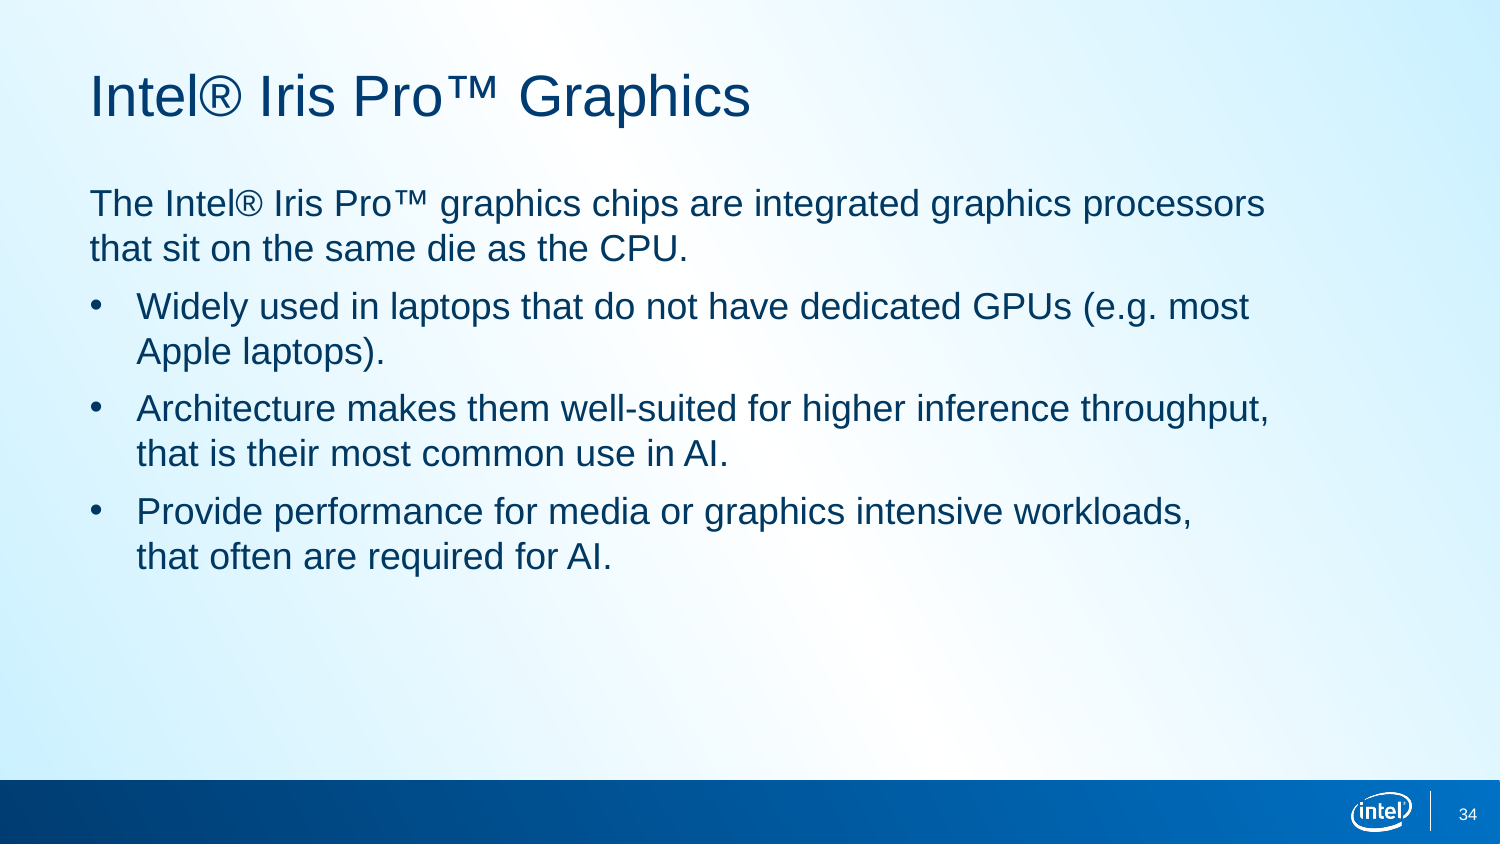

Intel® Iris Pro™ Graphics
The Intel® Iris Pro™ graphics chips are integrated graphics processors that sit on the same die as the CPU.
Widely used in laptops that do not have dedicated GPUs (e.g. most Apple laptops).
Architecture makes them well-suited for higher inference throughput, that is their most common use in AI.
Provide performance for media or graphics intensive workloads,
that often are required for AI.
34